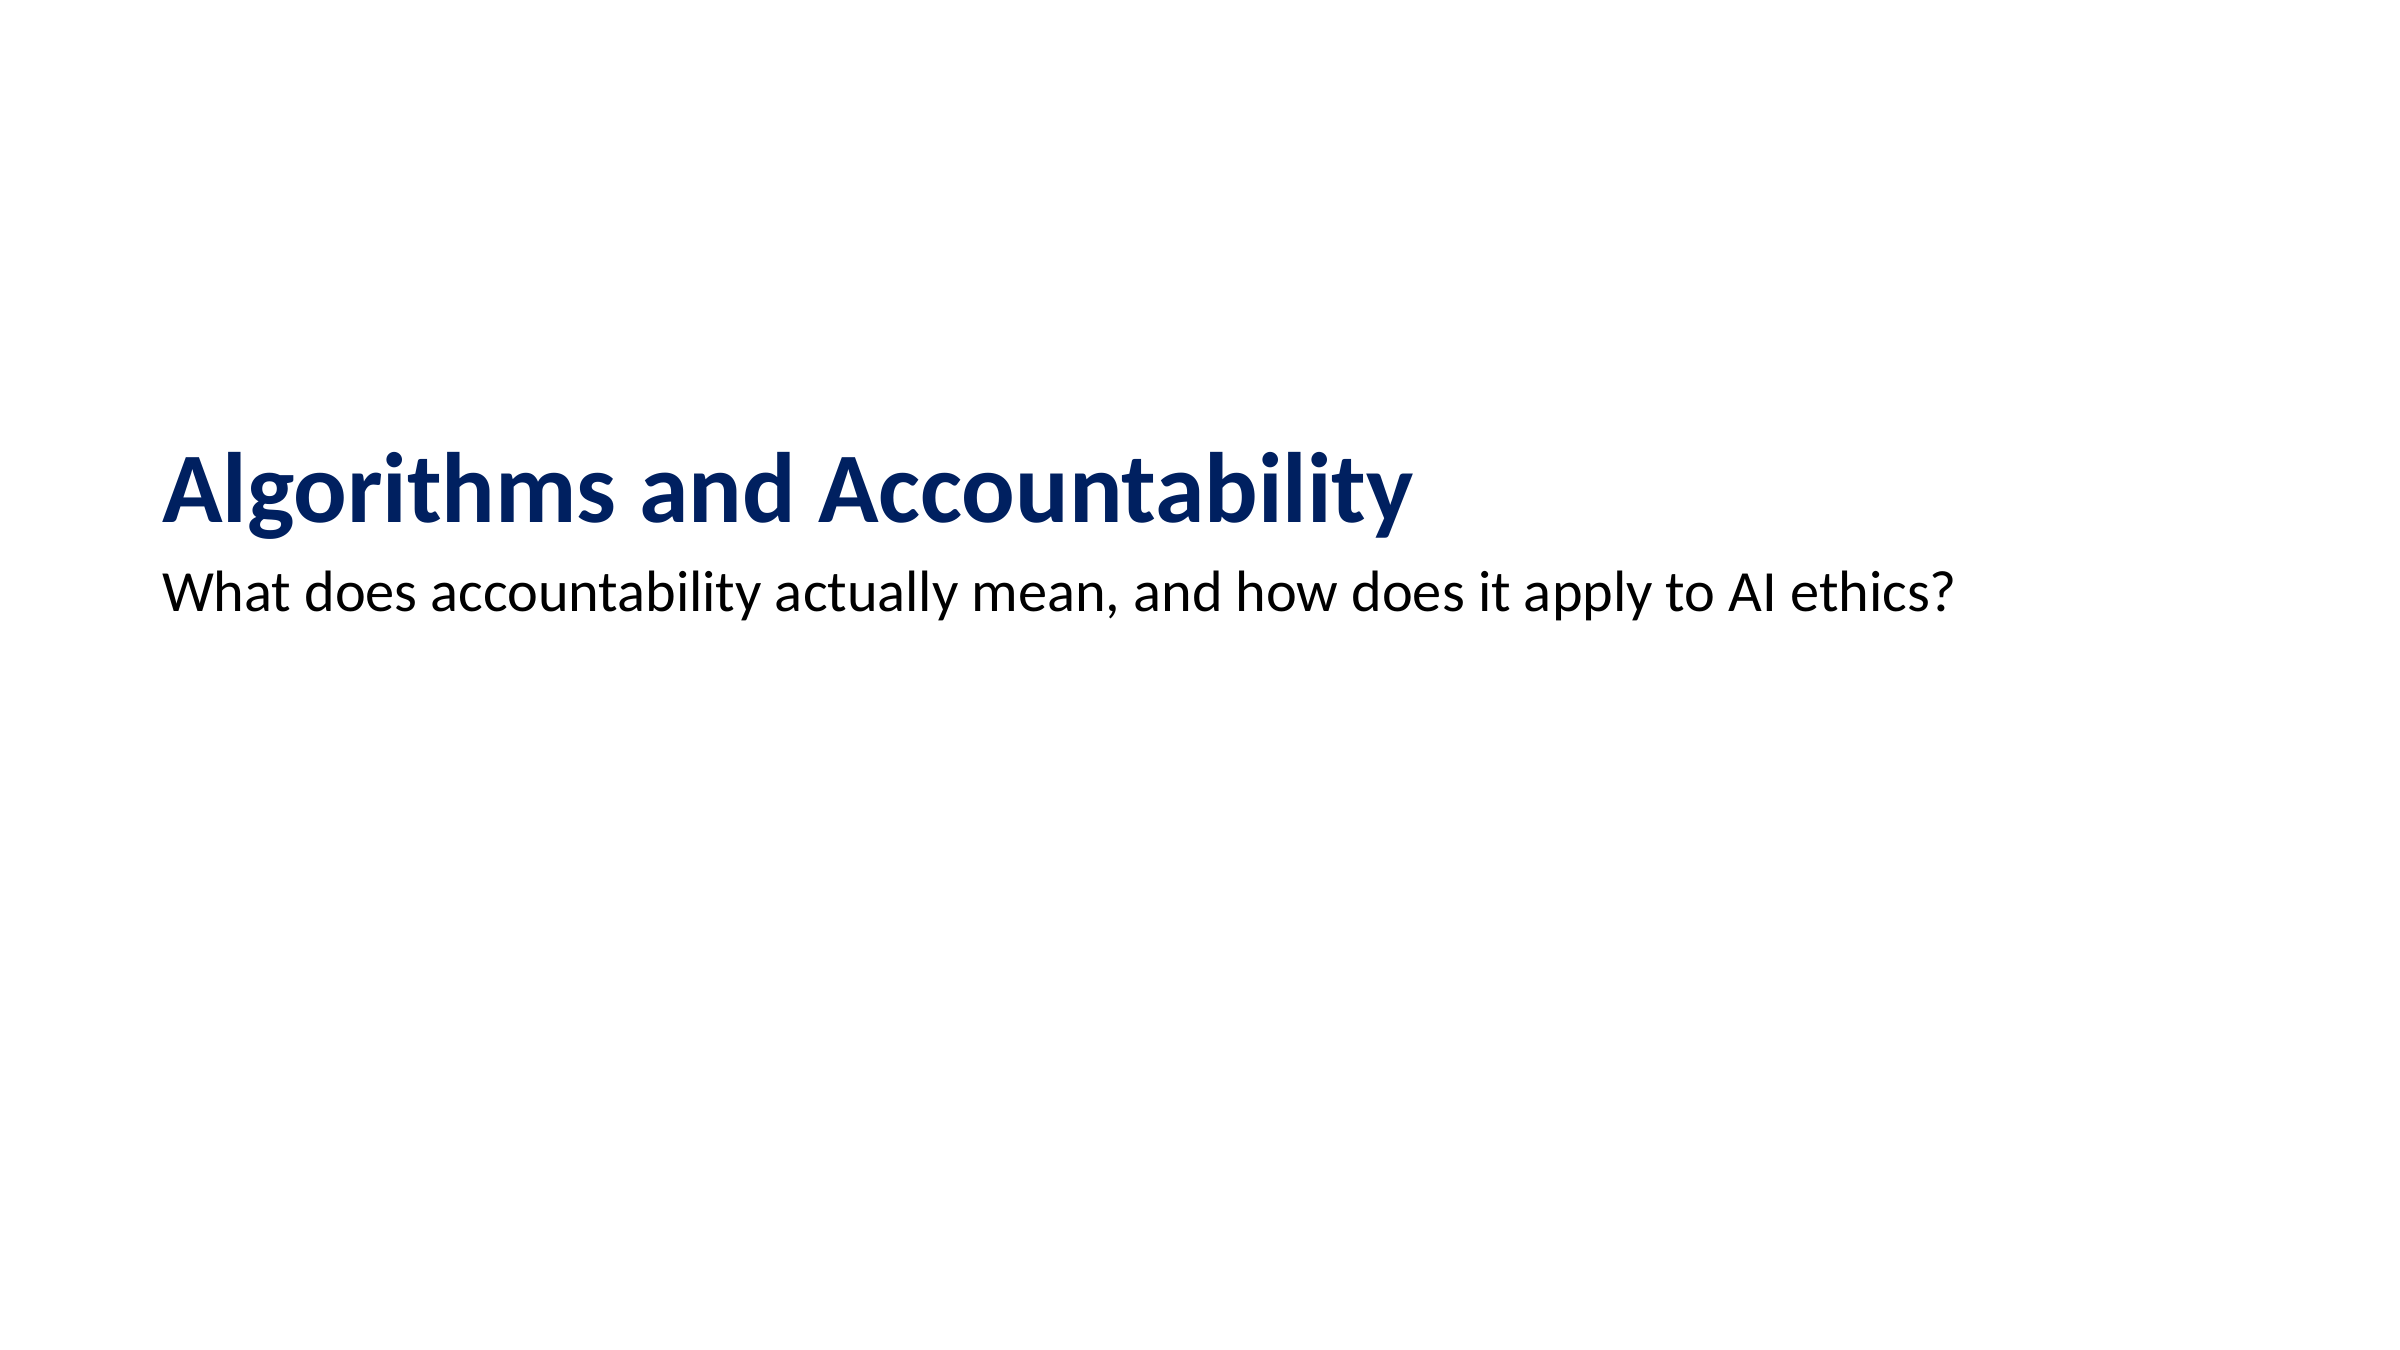

Algorithms and Accountability
What does accountability actually mean, and how does it apply to AI ethics?